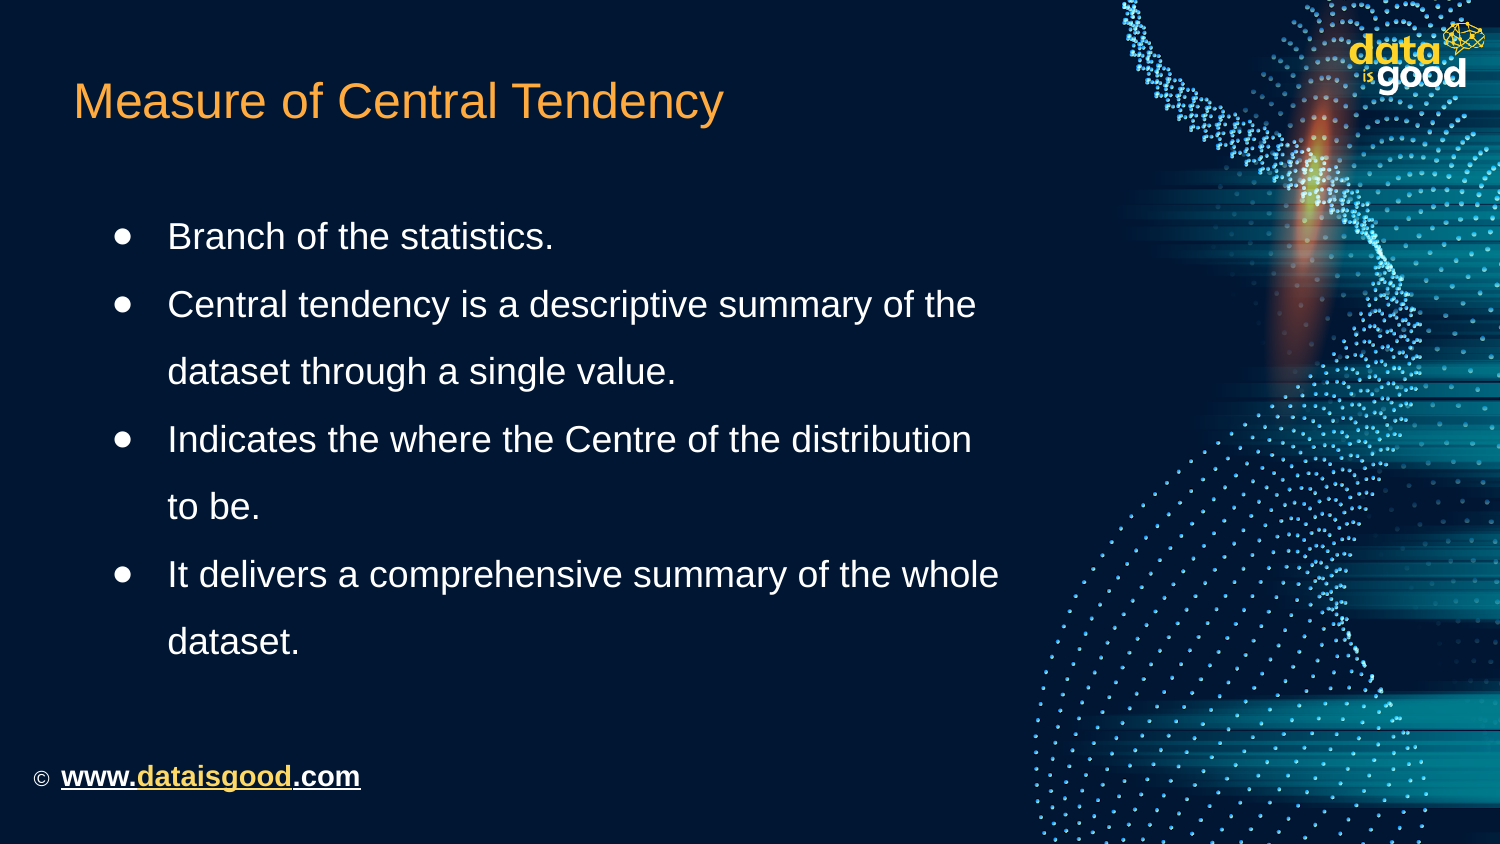

# Measure of Central Tendency
Branch of the statistics.
Central tendency is a descriptive summary of the dataset through a single value.
Indicates the where the Centre of the distribution to be.
It delivers a comprehensive summary of the whole dataset.